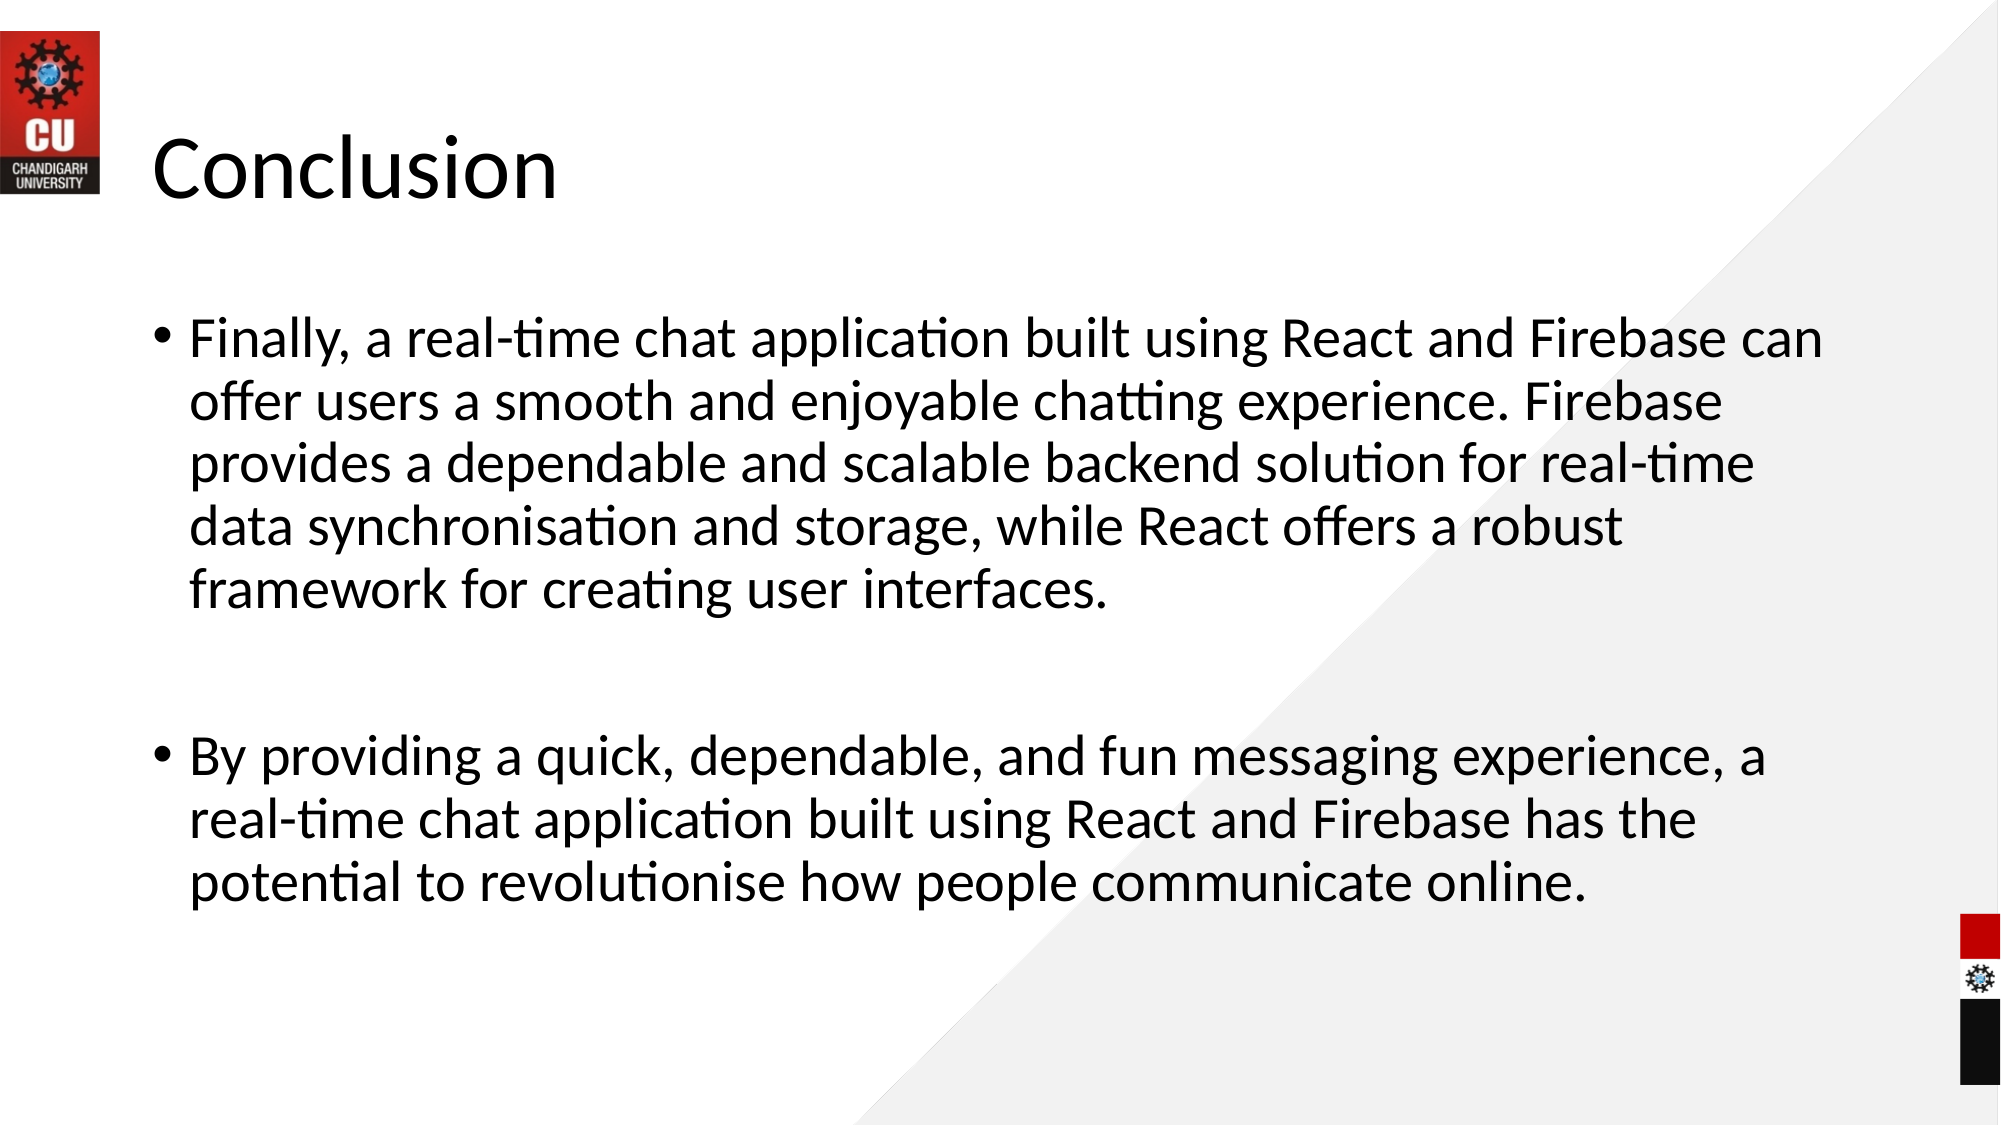

# Conclusion
Finally, a real-time chat application built using React and Firebase can offer users a smooth and enjoyable chatting experience. Firebase provides a dependable and scalable backend solution for real-time data synchronisation and storage, while React offers a robust framework for creating user interfaces.

By providing a quick, dependable, and fun messaging experience, a real-time chat application built using React and Firebase has the potential to revolutionise how people communicate online.
14